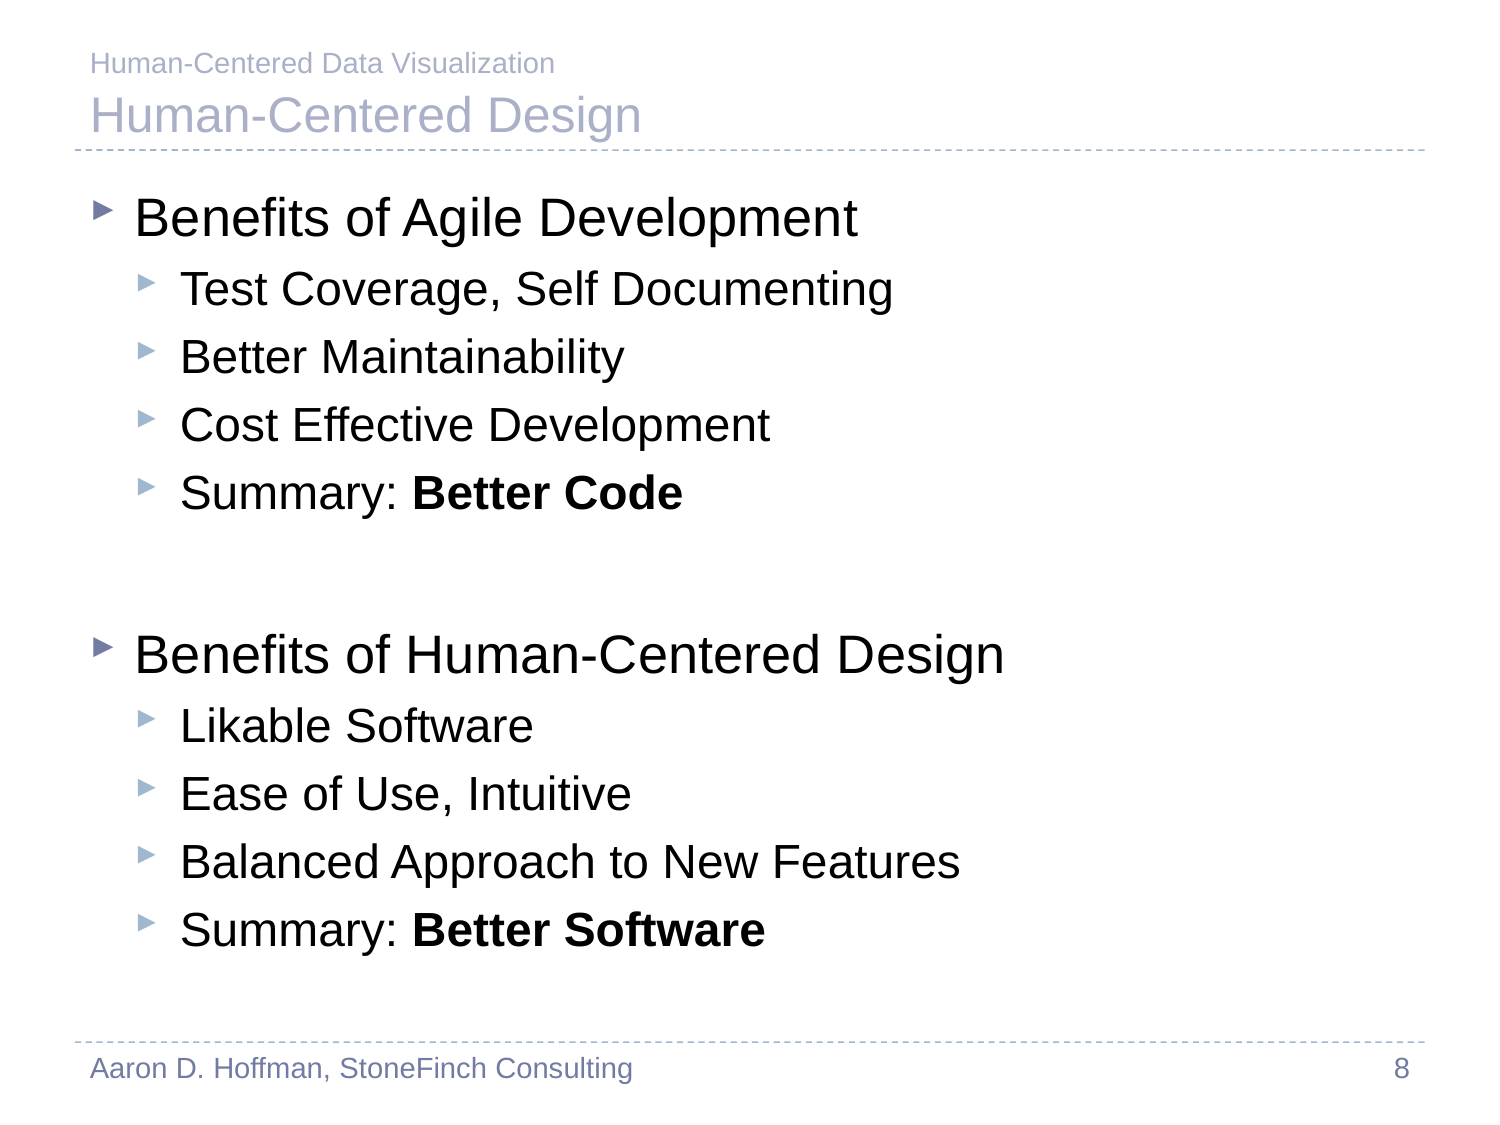

Human-Centered Data Visualization
# Human-Centered Design
Benefits of Agile Development
Test Coverage, Self Documenting
Better Maintainability
Cost Effective Development
Summary: Better Code

Benefits of Human-Centered Design
Likable Software
Ease of Use, Intuitive
Balanced Approach to New Features
Summary: Better Software
Aaron D. Hoffman, StoneFinch Consulting
8